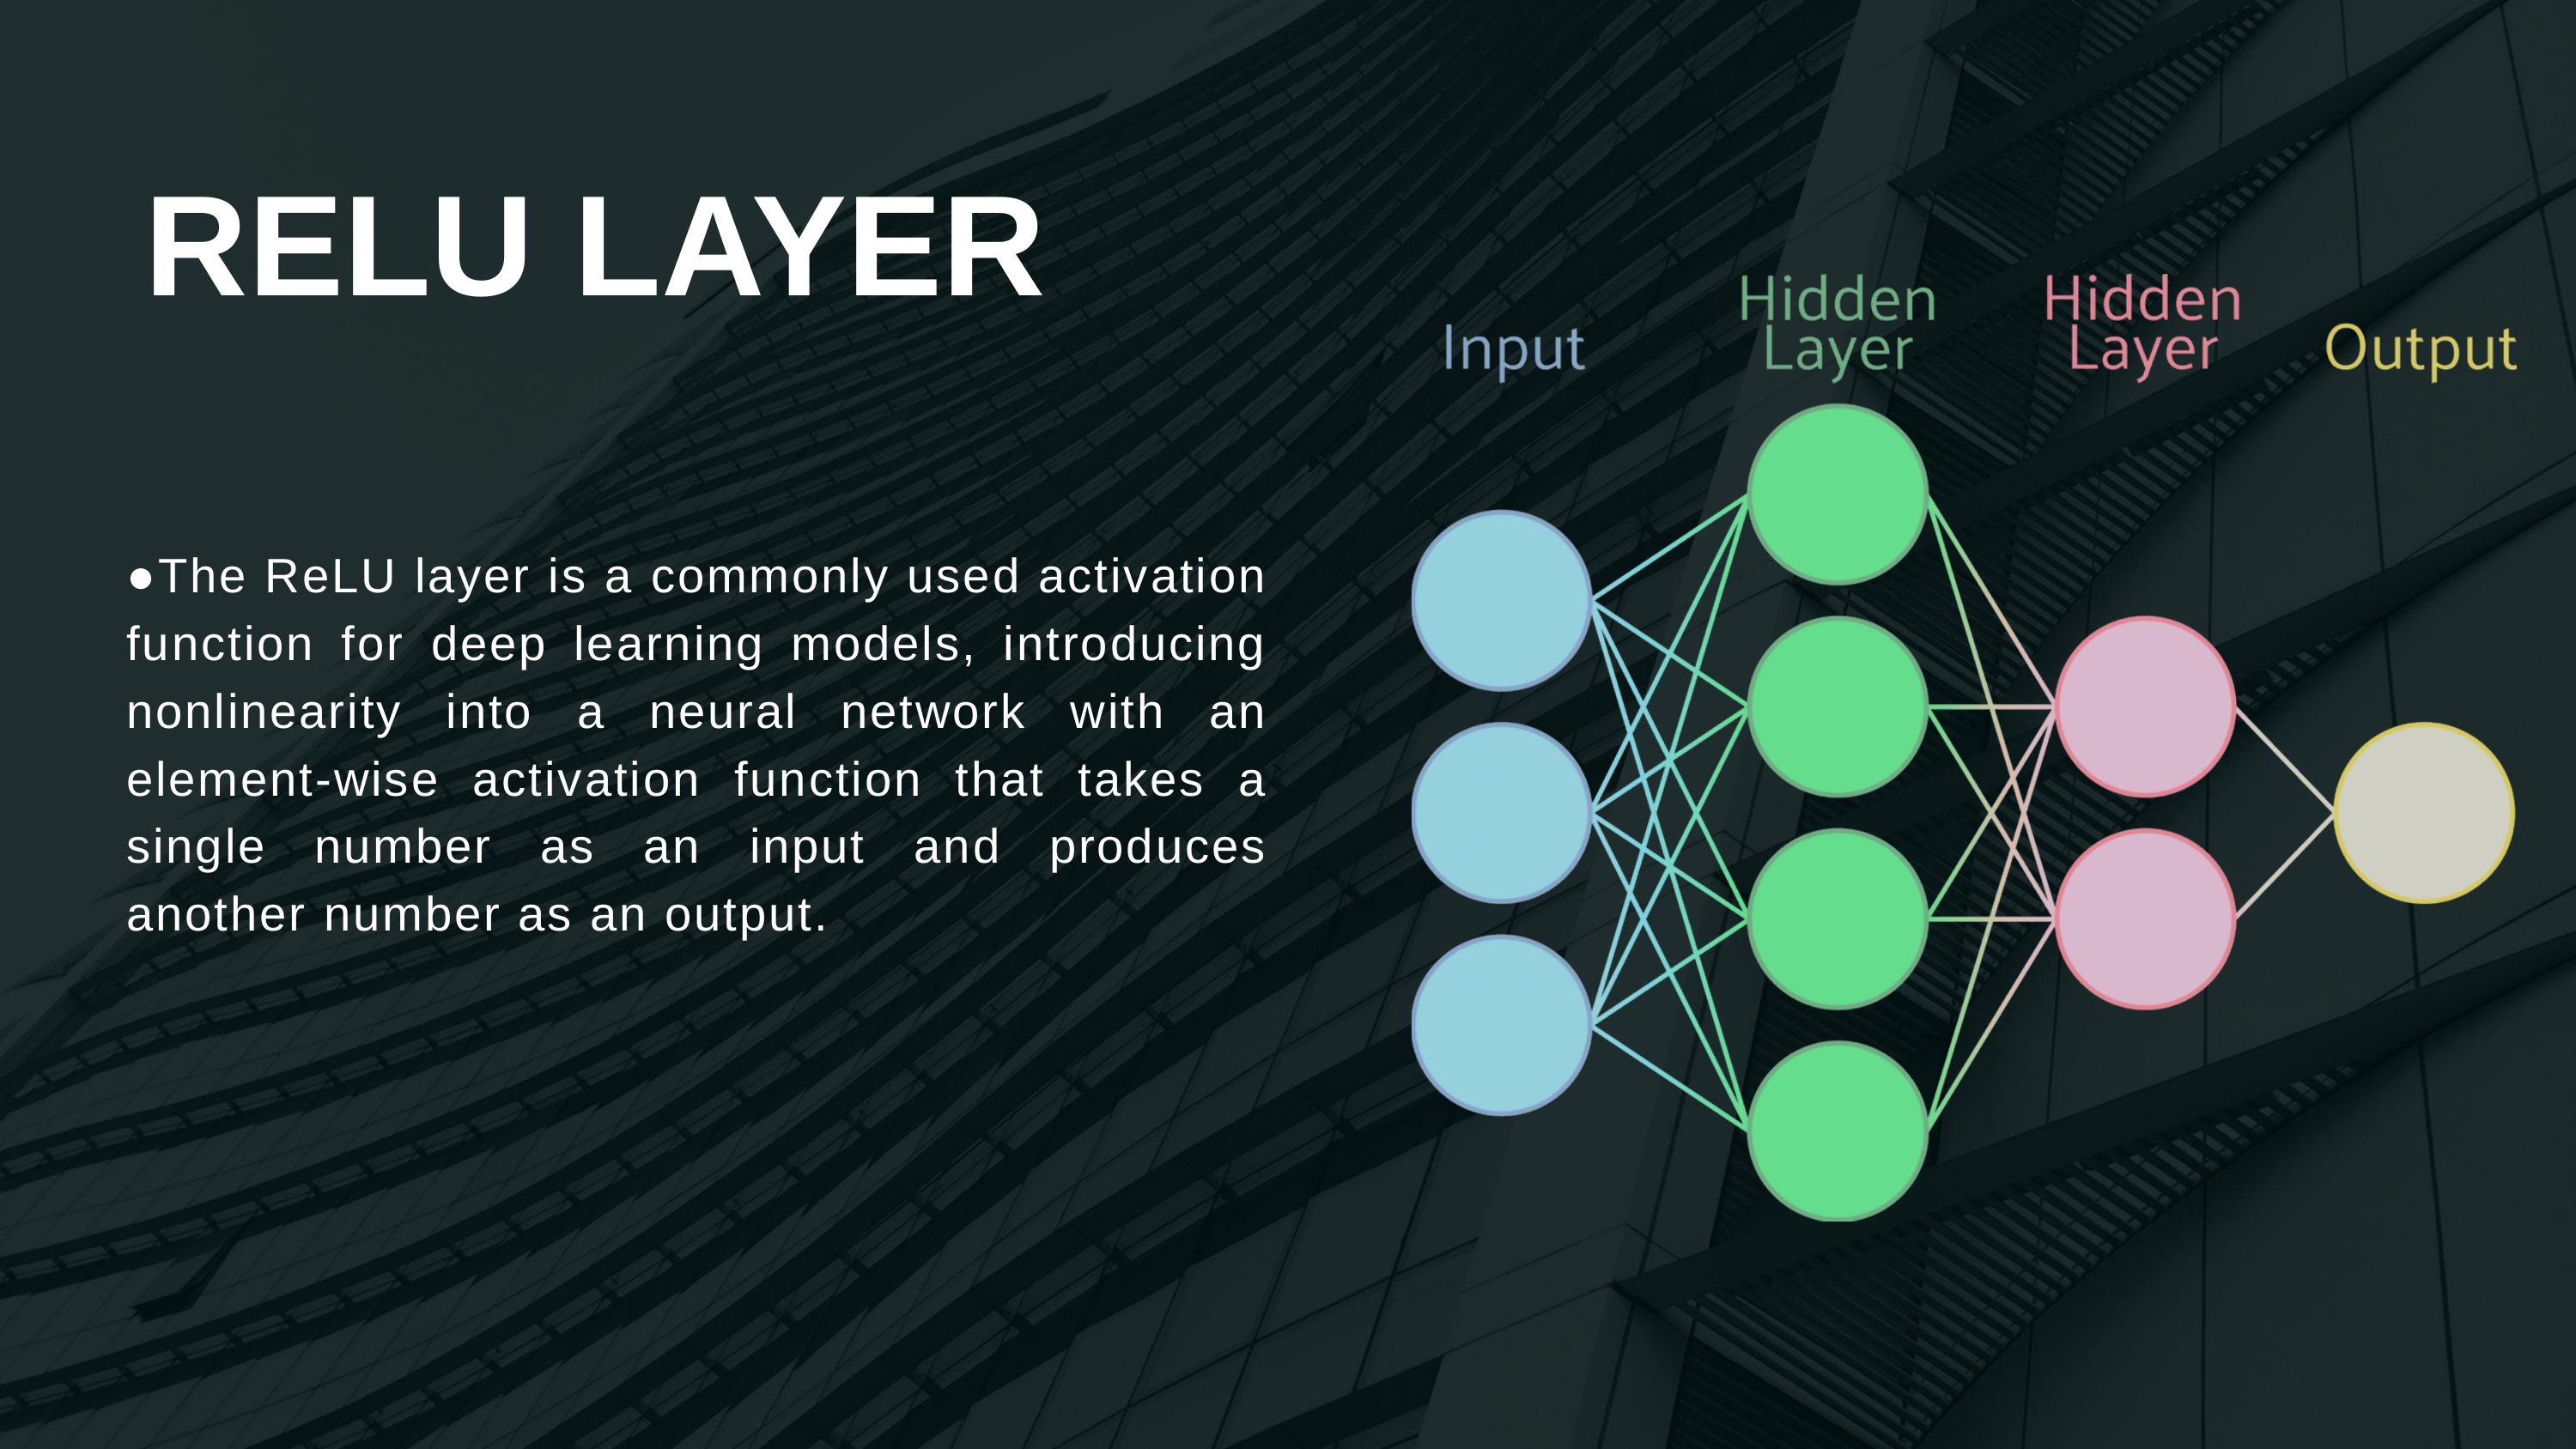

RELU LAYER

●The ReLU layer is a commonly used activation function for deep learning models, introducing nonlinearity into a neural network with an element-wise activation function that takes a single number as an input and produces another number as an output.